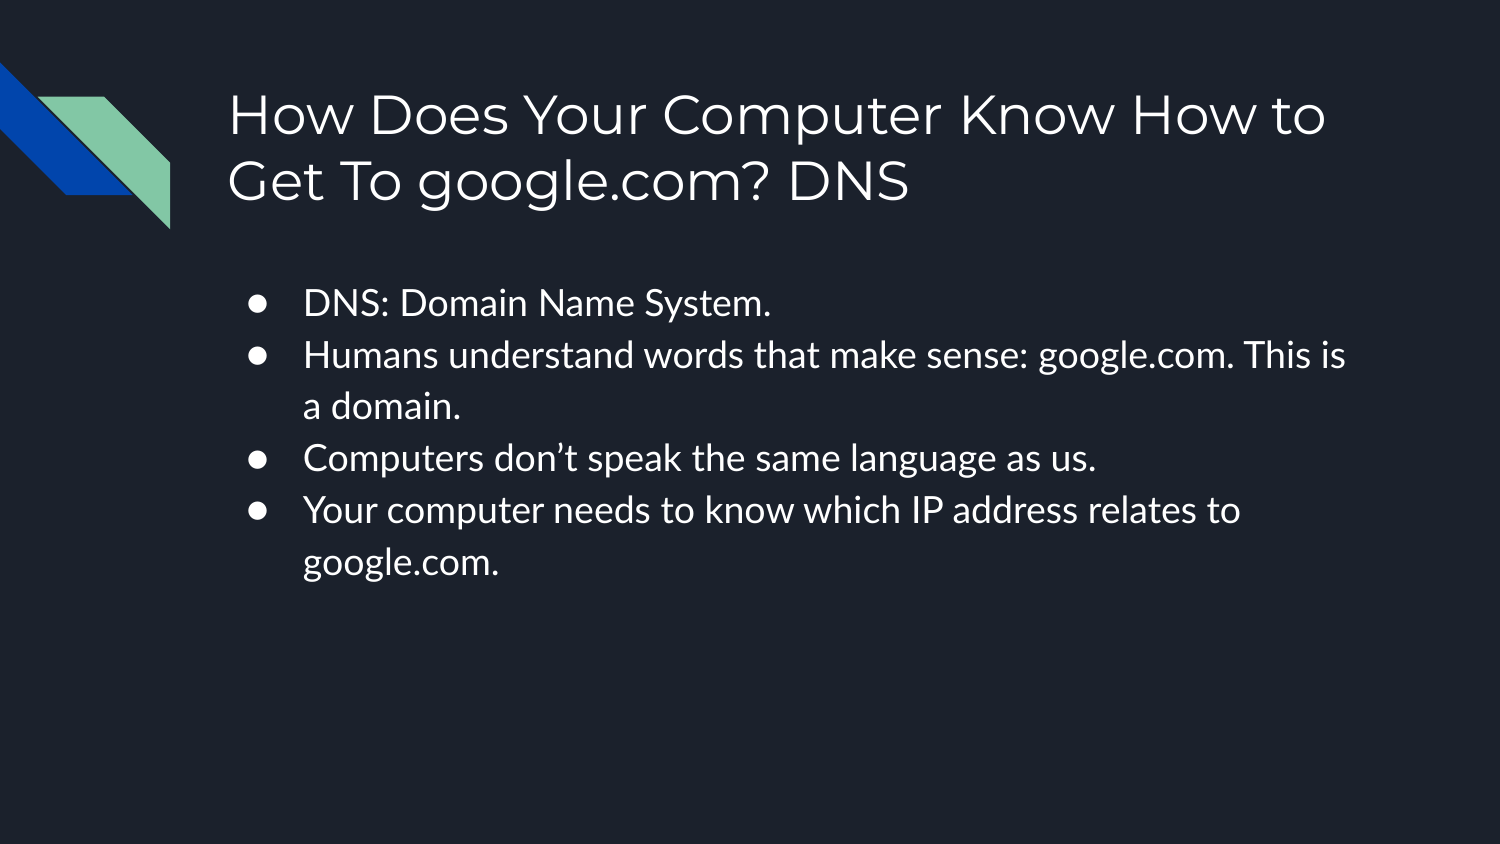

# How Does Your Computer Know How to Get To google.com? DNS
DNS: Domain Name System.
Humans understand words that make sense: google.com. This is a domain.
Computers don’t speak the same language as us.
Your computer needs to know which IP address relates to google.com.